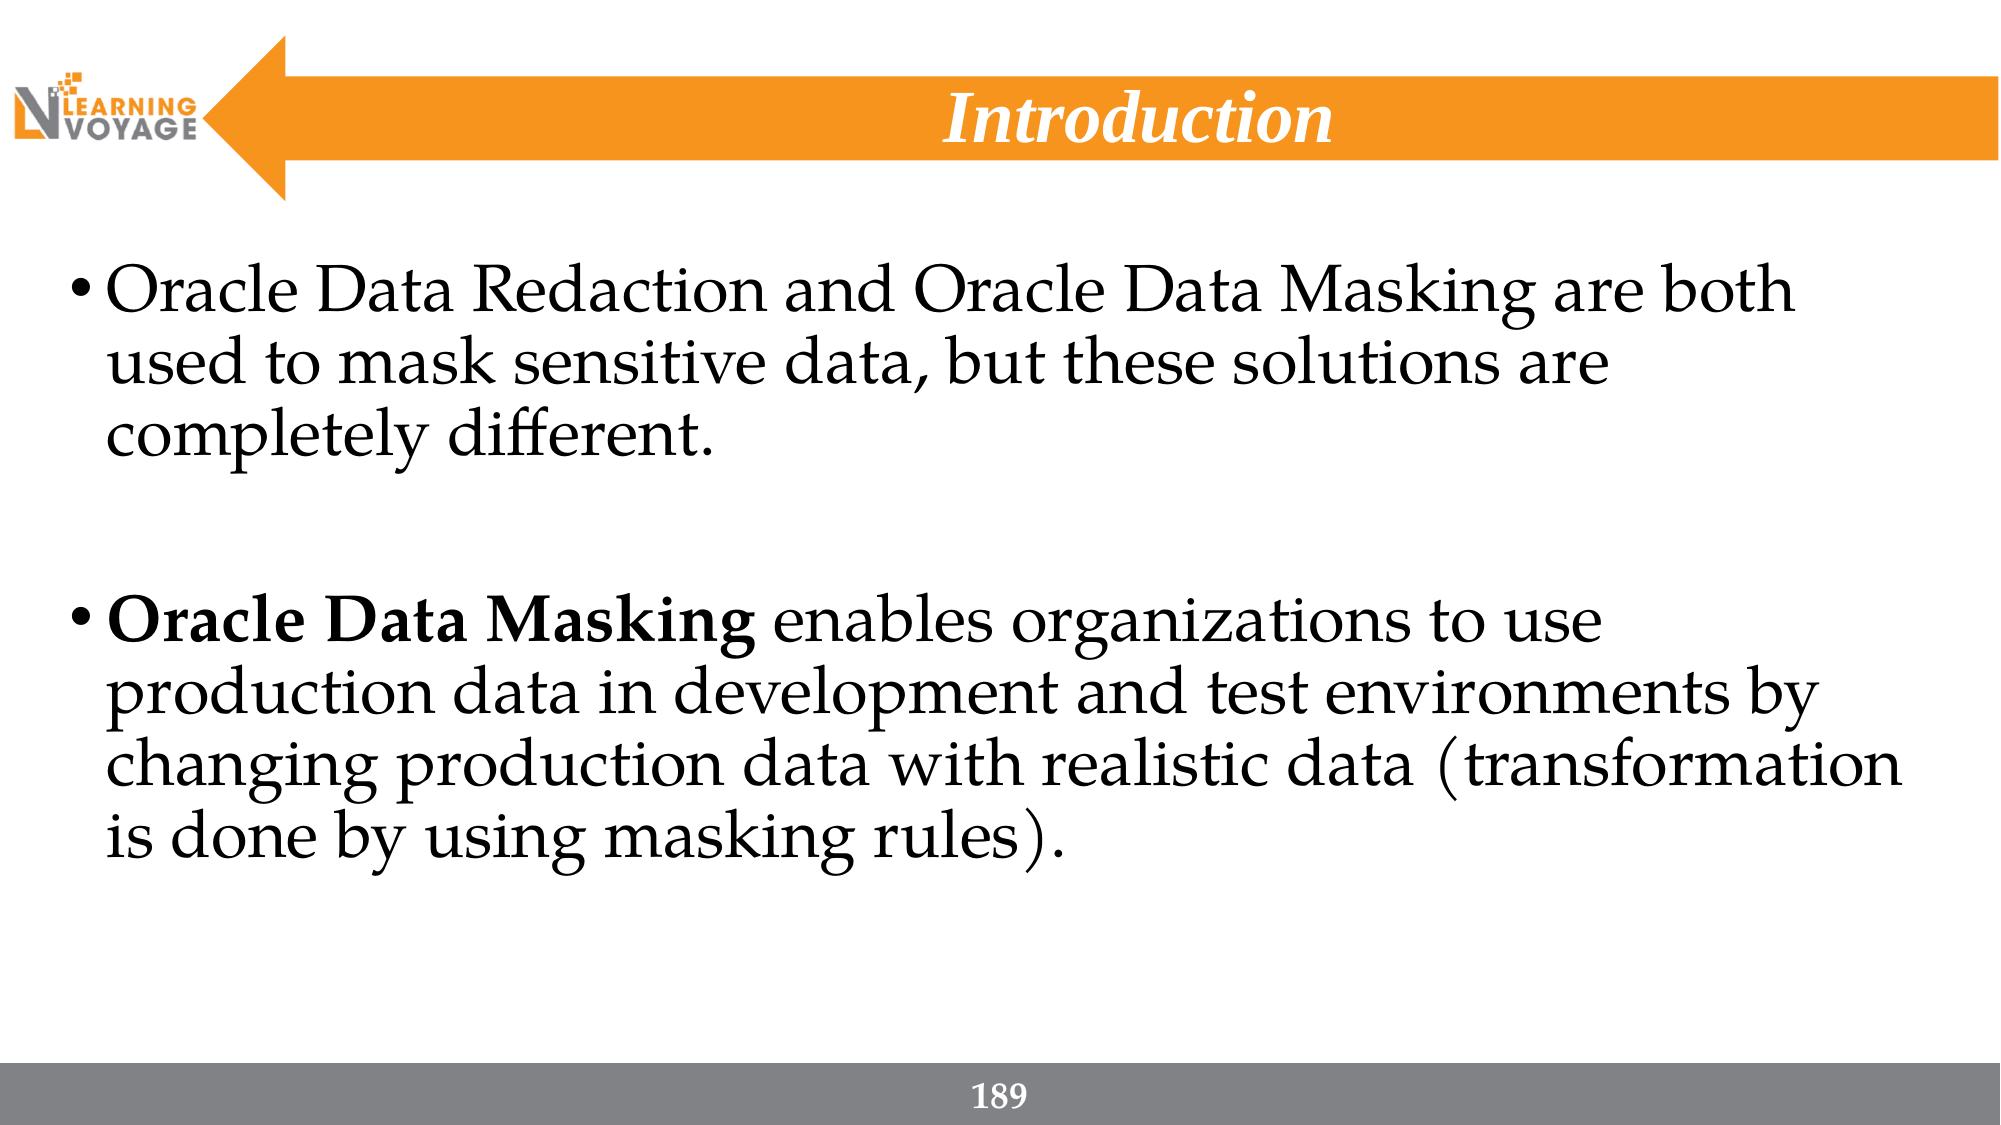

# Introduction
Oracle Data Redaction and Oracle Data Masking are both used to mask sensitive data, but these solutions are completely different.

Oracle Data Masking enables organizations to use production data in development and test environments by changing production data with realistic data (transformation is done by using masking rules).
189